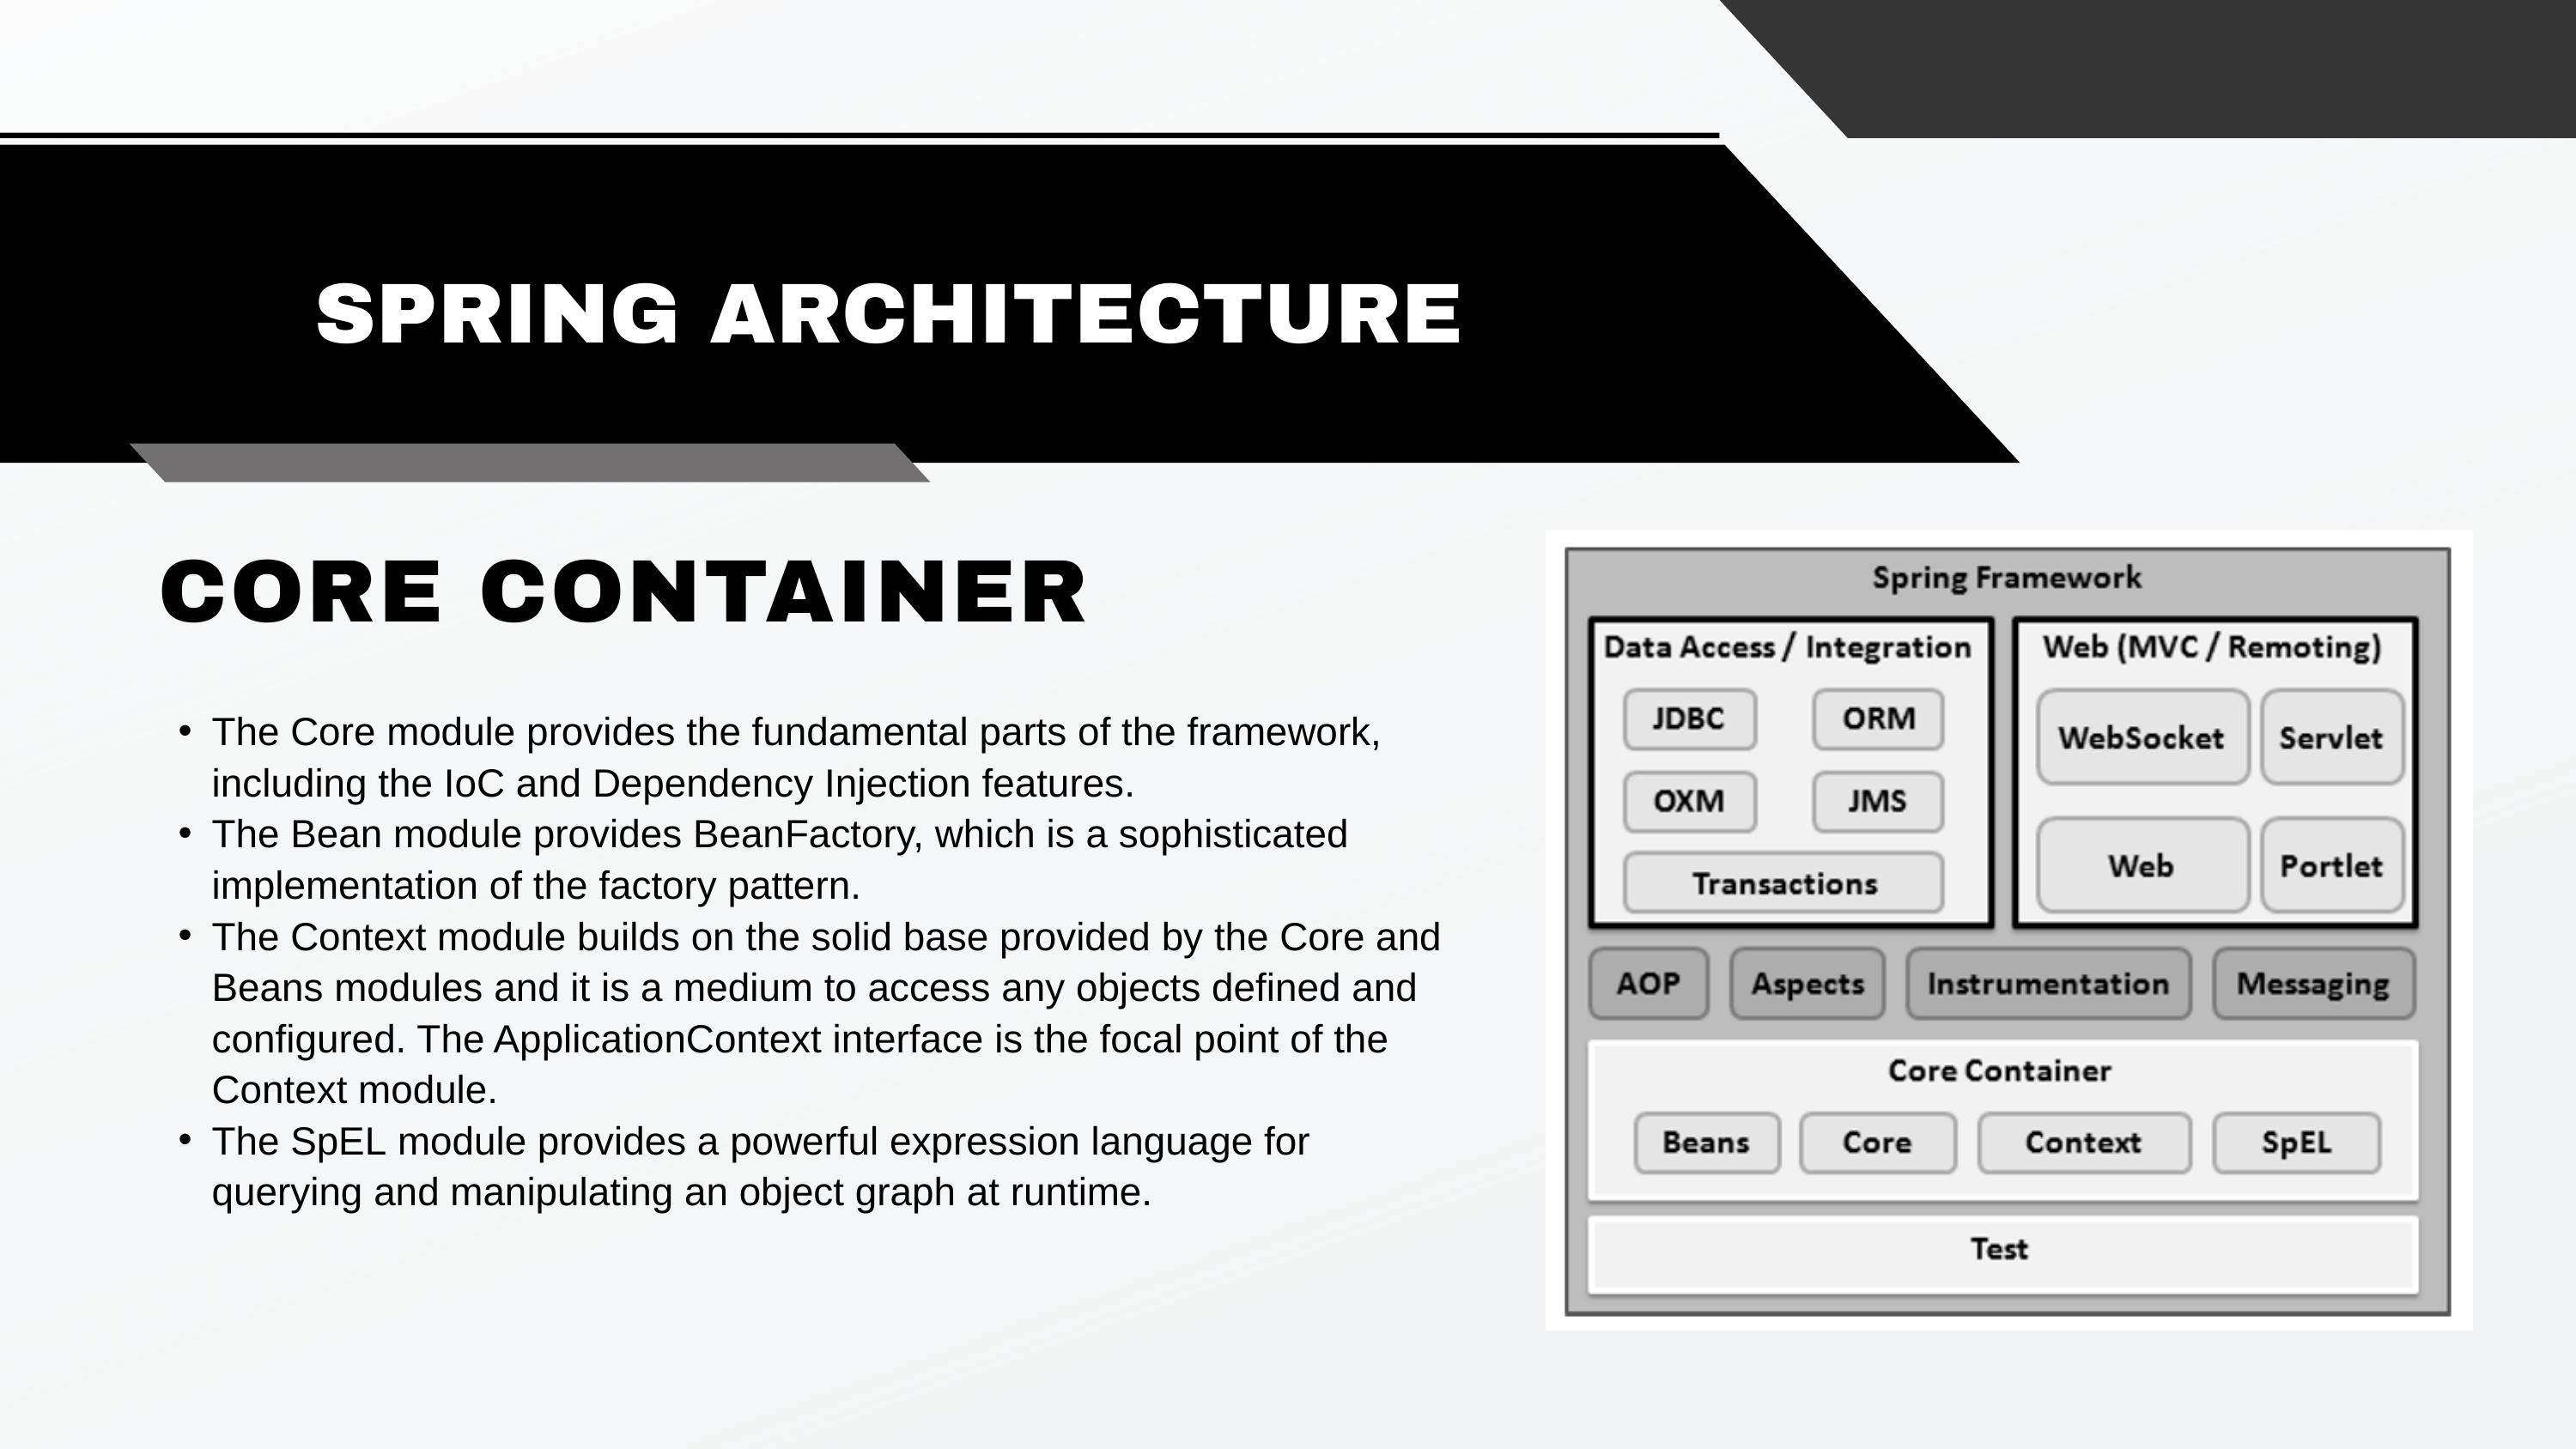

SPRING ARCHITECTURE

CORE CONTAINER

The Core module provides the fundamental parts of the framework, including the IoC and Dependency Injection features.
The Bean module provides BeanFactory, which is a sophisticated implementation of the factory pattern.
The Context module builds on the solid base provided by the Core and Beans modules and it is a medium to access any objects defined and configured. The ApplicationContext interface is the focal point of the Context module.
The SpEL module provides a powerful expression language for querying and manipulating an object graph at runtime.